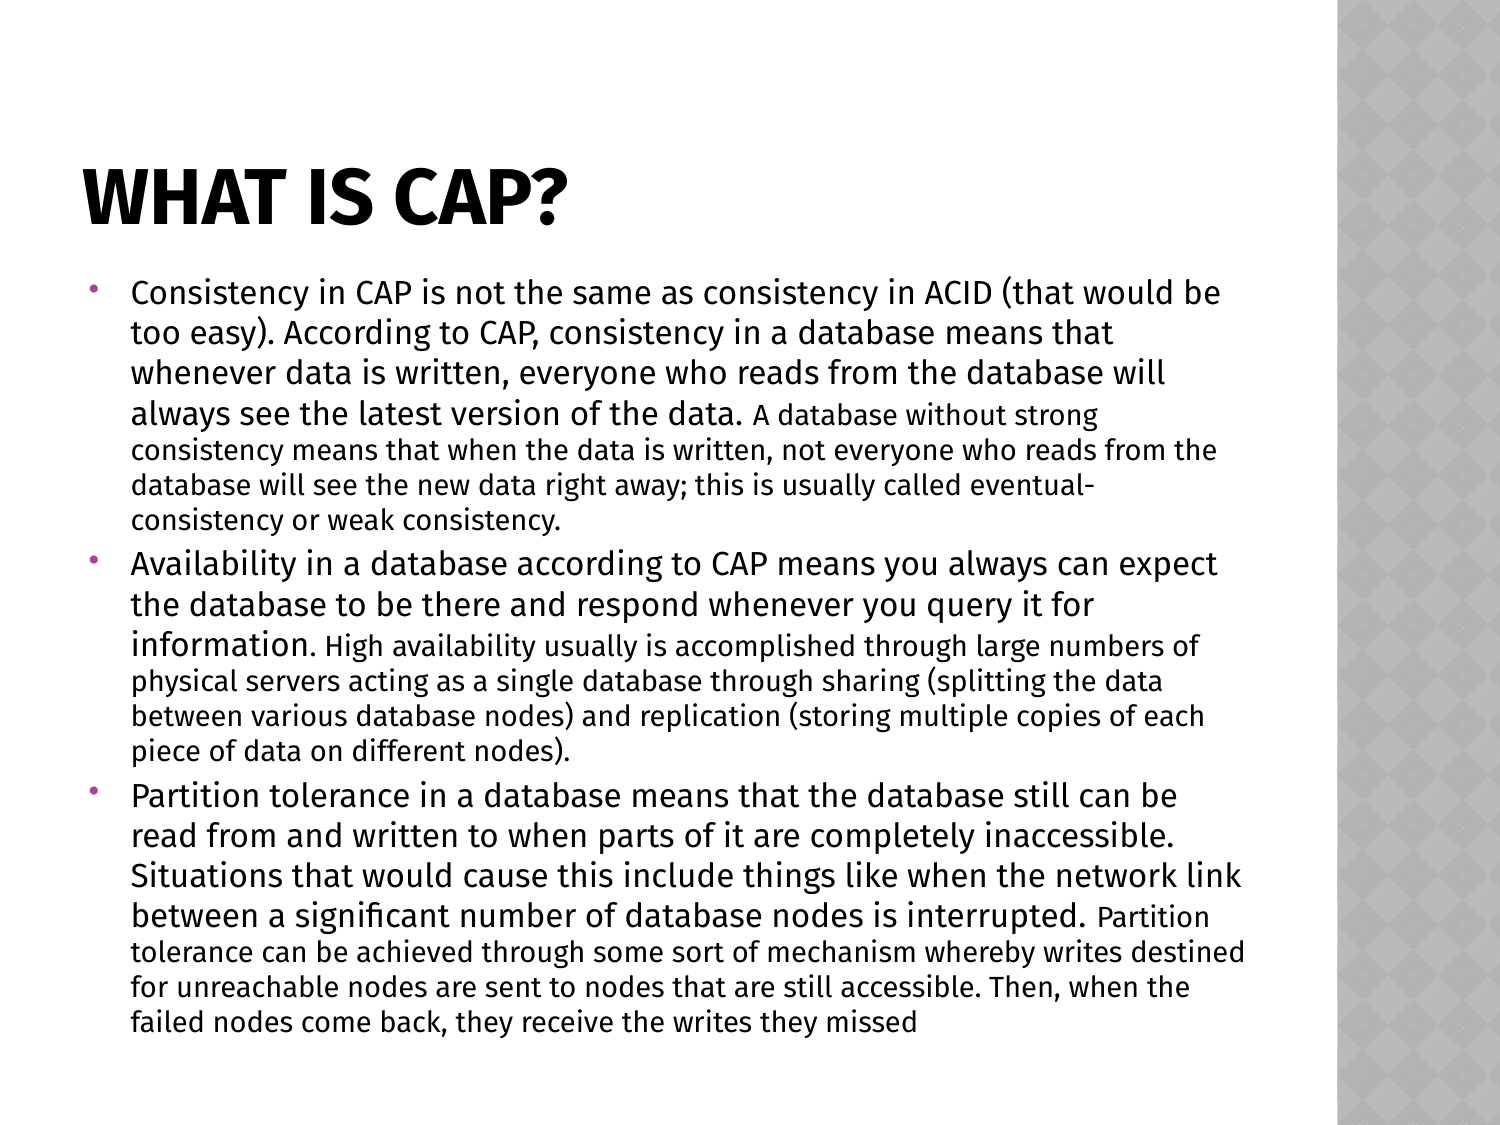

# What Is CAP?
Consistency in CAP is not the same as consistency in ACID (that would be too easy). According to CAP, consistency in a database means that whenever data is written, everyone who reads from the database will always see the latest version of the data. A database without strong consistency means that when the data is written, not everyone who reads from the database will see the new data right away; this is usually called eventual-consistency or weak consistency.
Availability in a database according to CAP means you always can expect the database to be there and respond whenever you query it for information. High availability usually is accomplished through large numbers of physical servers acting as a single database through sharing (splitting the data between various database nodes) and replication (storing multiple copies of each piece of data on different nodes).
Partition tolerance in a database means that the database still can be read from and written to when parts of it are completely inaccessible. Situations that would cause this include things like when the network link between a significant number of database nodes is interrupted. Partition tolerance can be achieved through some sort of mechanism whereby writes destined for unreachable nodes are sent to nodes that are still accessible. Then, when the failed nodes come back, they receive the writes they missed